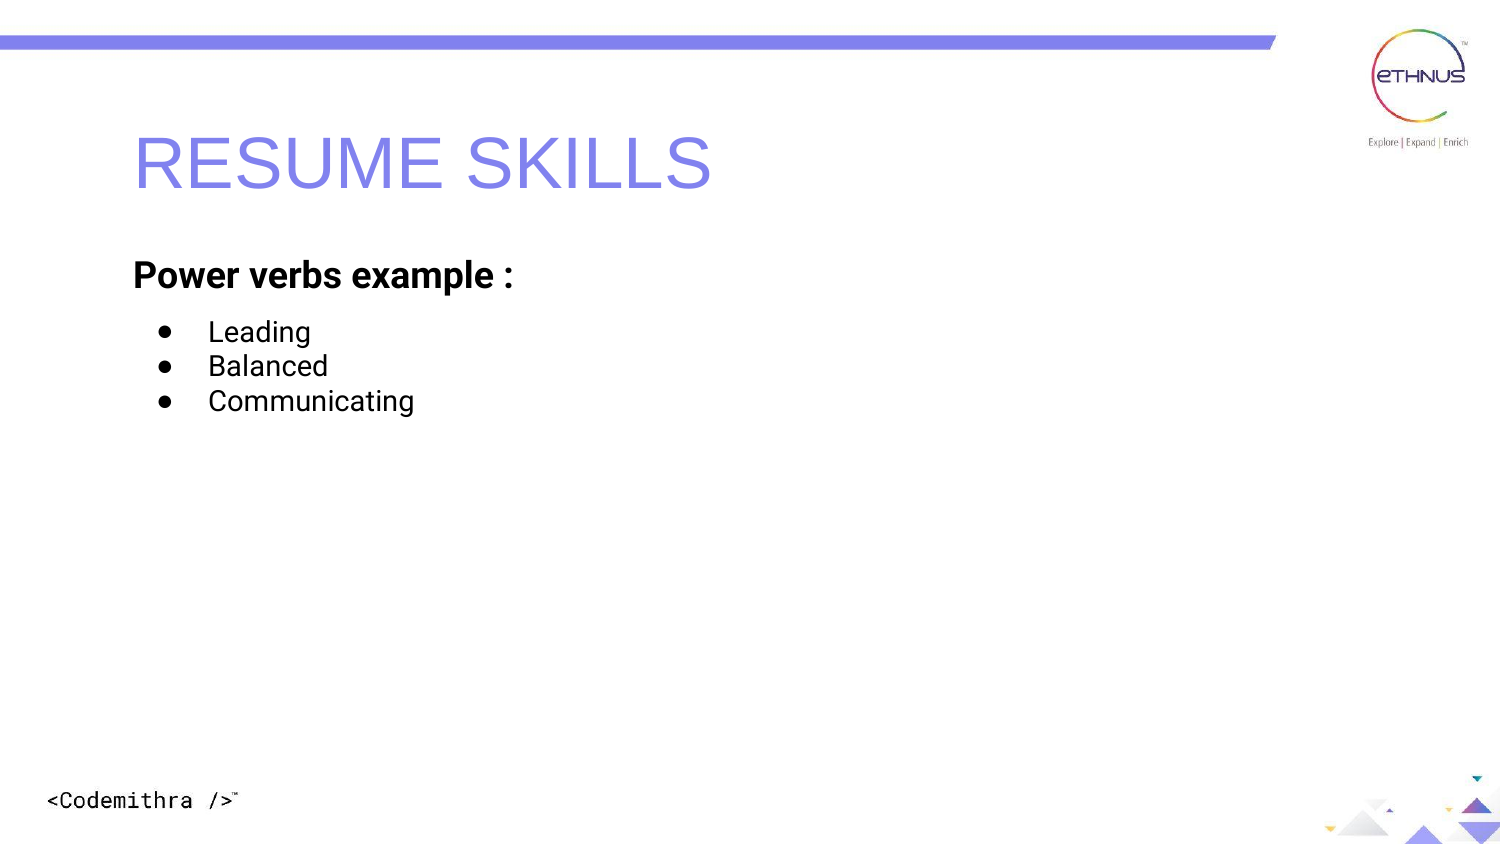

RESUME SKILLS
Power verbs example :
Leading
Balanced
Communicating